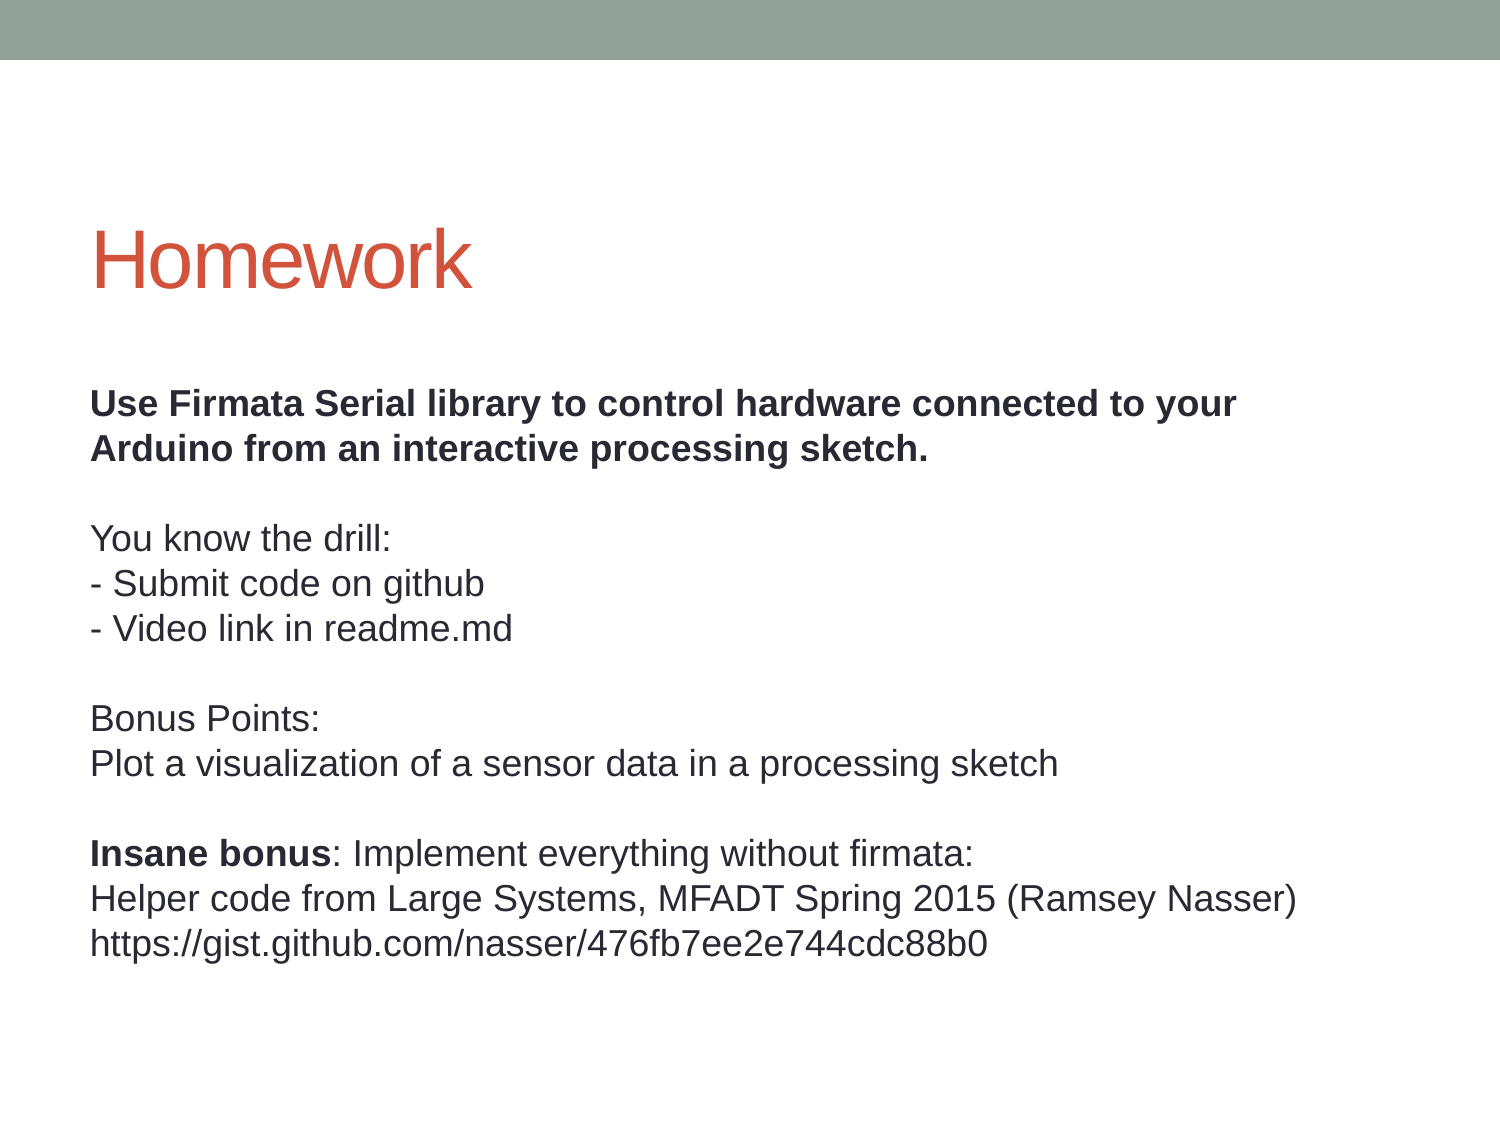

# Homework
Use Firmata Serial library to control hardware connected to your Arduino from an interactive processing sketch.

You know the drill:
- Submit code on github
- Video link in readme.md

Bonus Points:
Plot a visualization of a sensor data in a processing sketch

Insane bonus: Implement everything without firmata:
Helper code from Large Systems, MFADT Spring 2015 (Ramsey Nasser)
https://gist.github.com/nasser/476fb7ee2e744cdc88b0